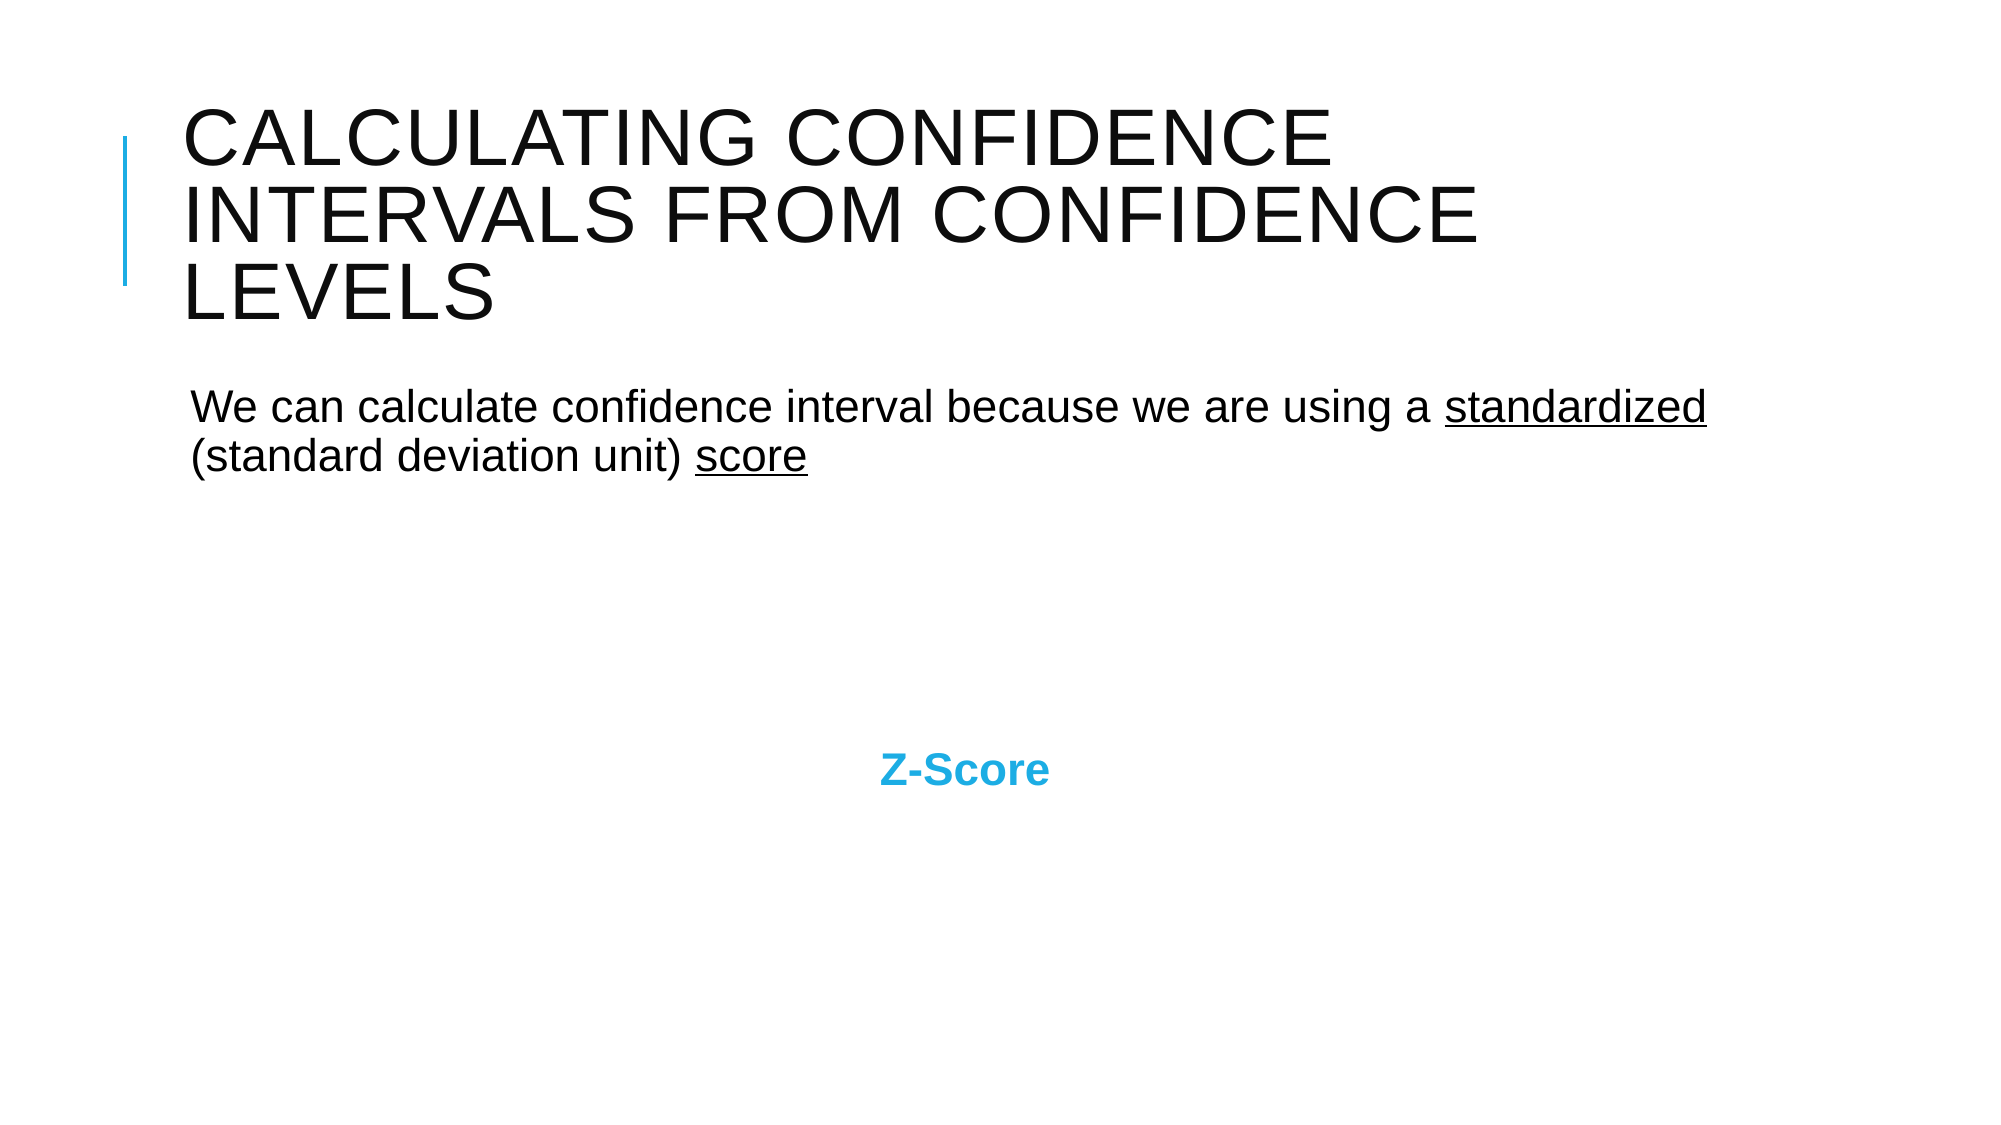

# Calculating Confidence Intervals from Confidence Levels
We can calculate confidence interval because we are using a standardized (standard deviation unit) score

Z-Score